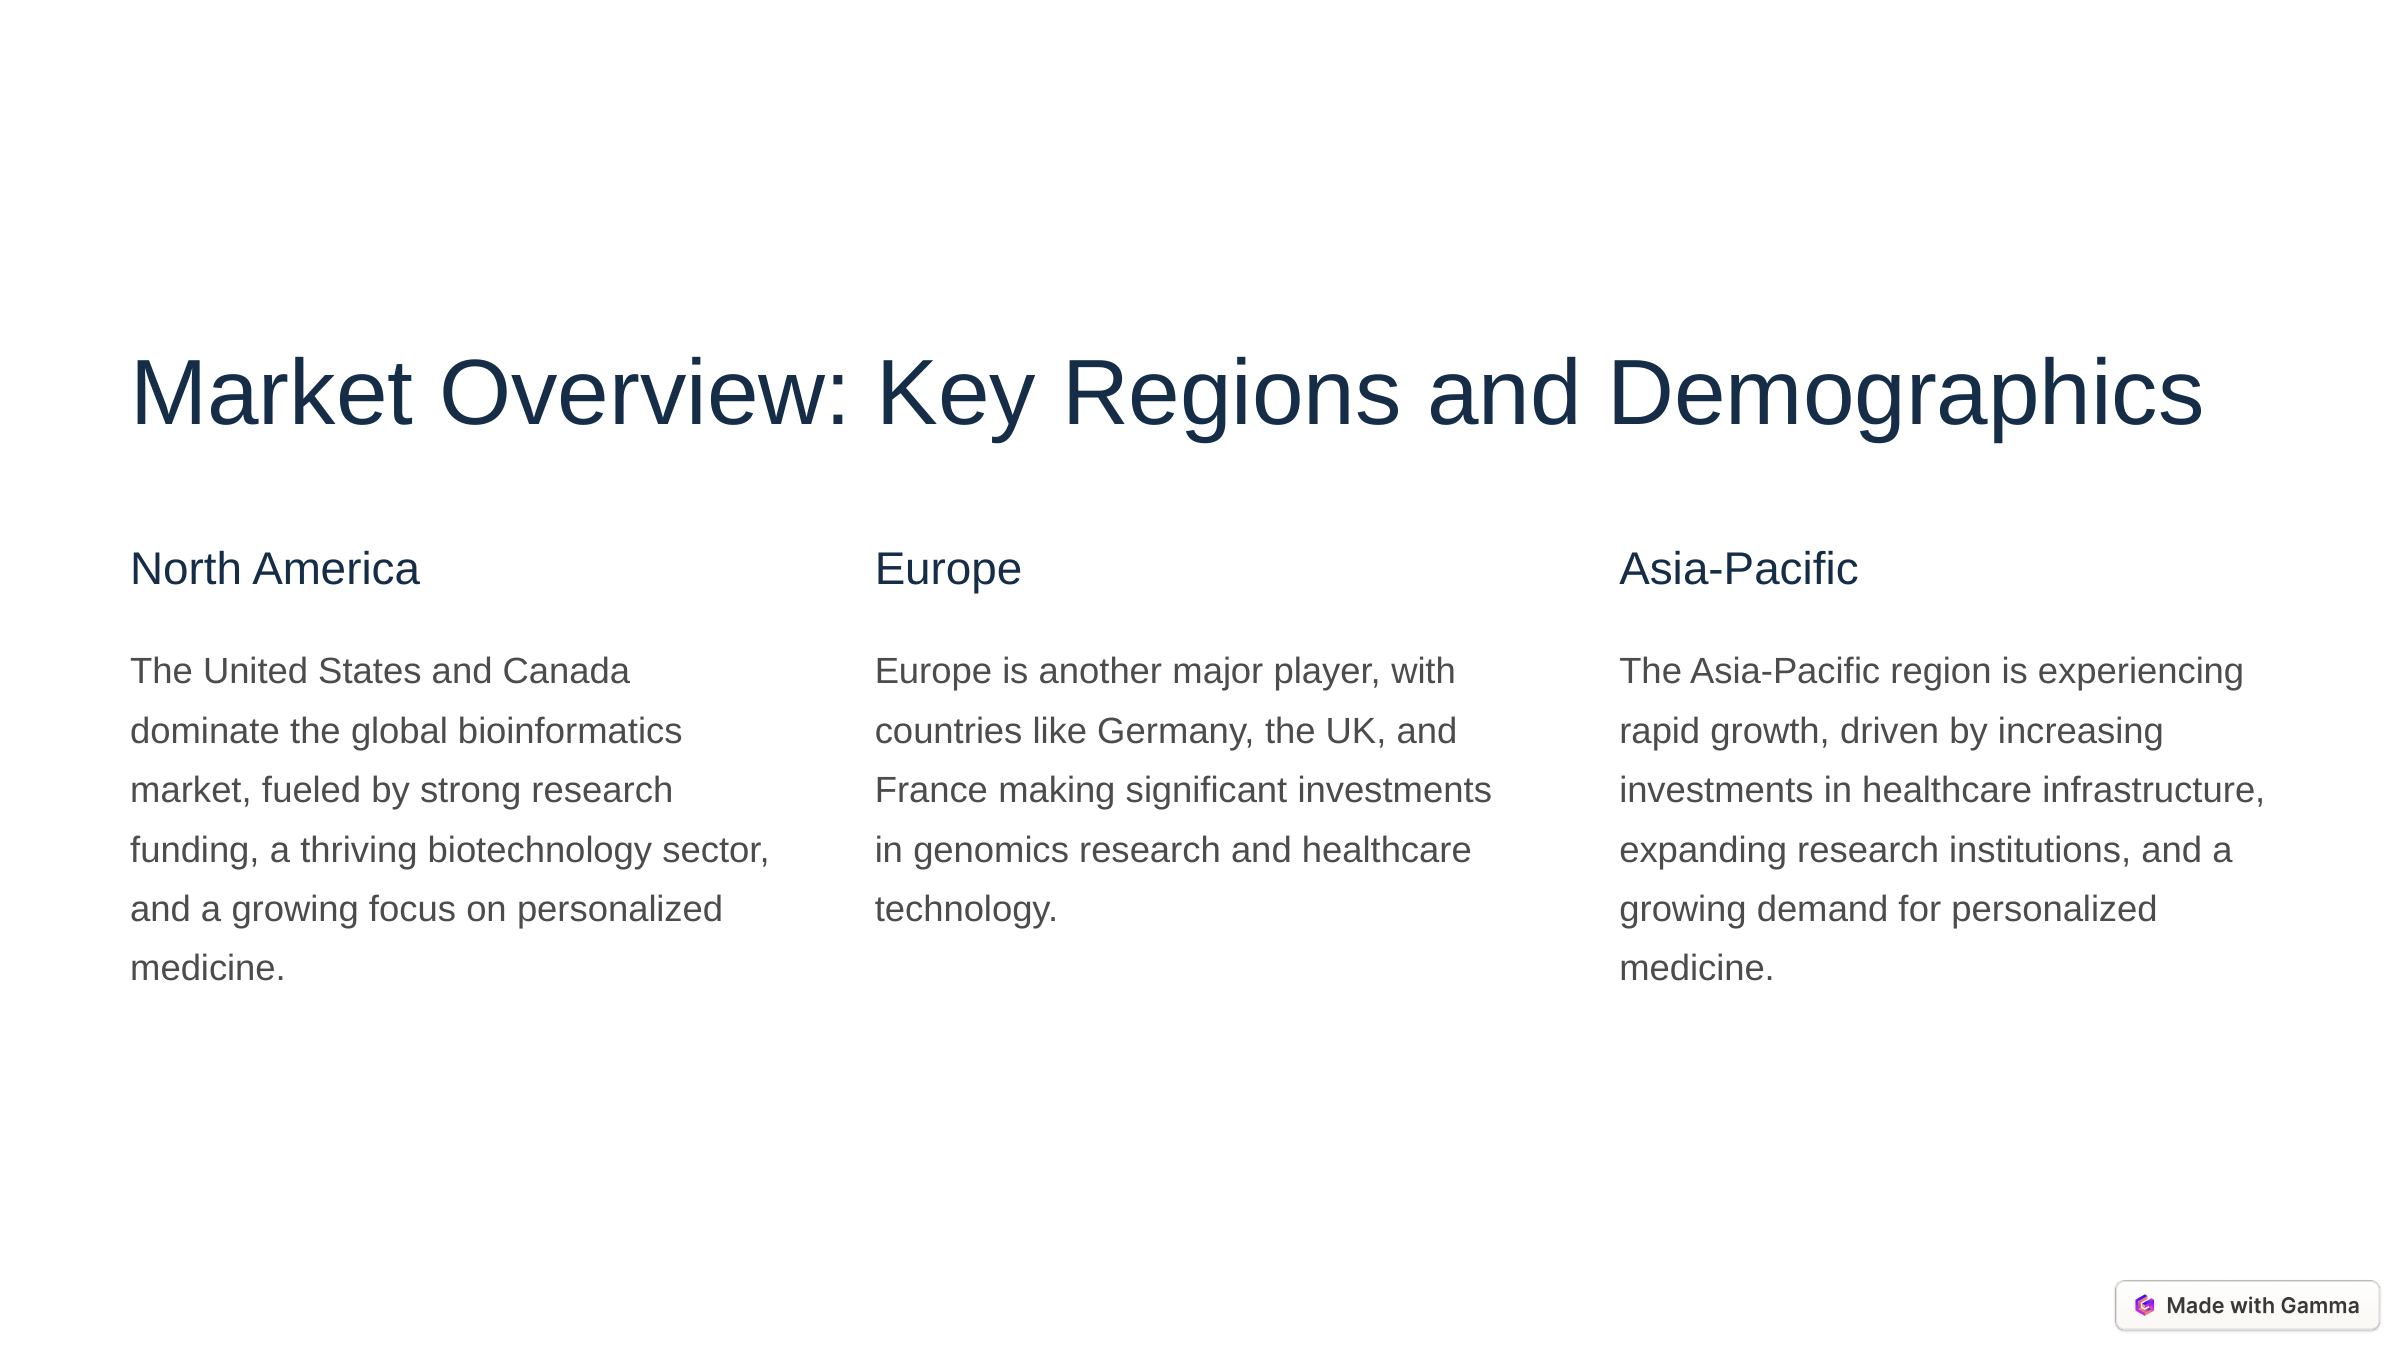

Market Overview: Key Regions and Demographics
North America
Europe
Asia-Pacific
The United States and Canada dominate the global bioinformatics market, fueled by strong research funding, a thriving biotechnology sector, and a growing focus on personalized medicine.
Europe is another major player, with countries like Germany, the UK, and France making significant investments in genomics research and healthcare technology.
The Asia-Pacific region is experiencing rapid growth, driven by increasing investments in healthcare infrastructure, expanding research institutions, and a growing demand for personalized medicine.